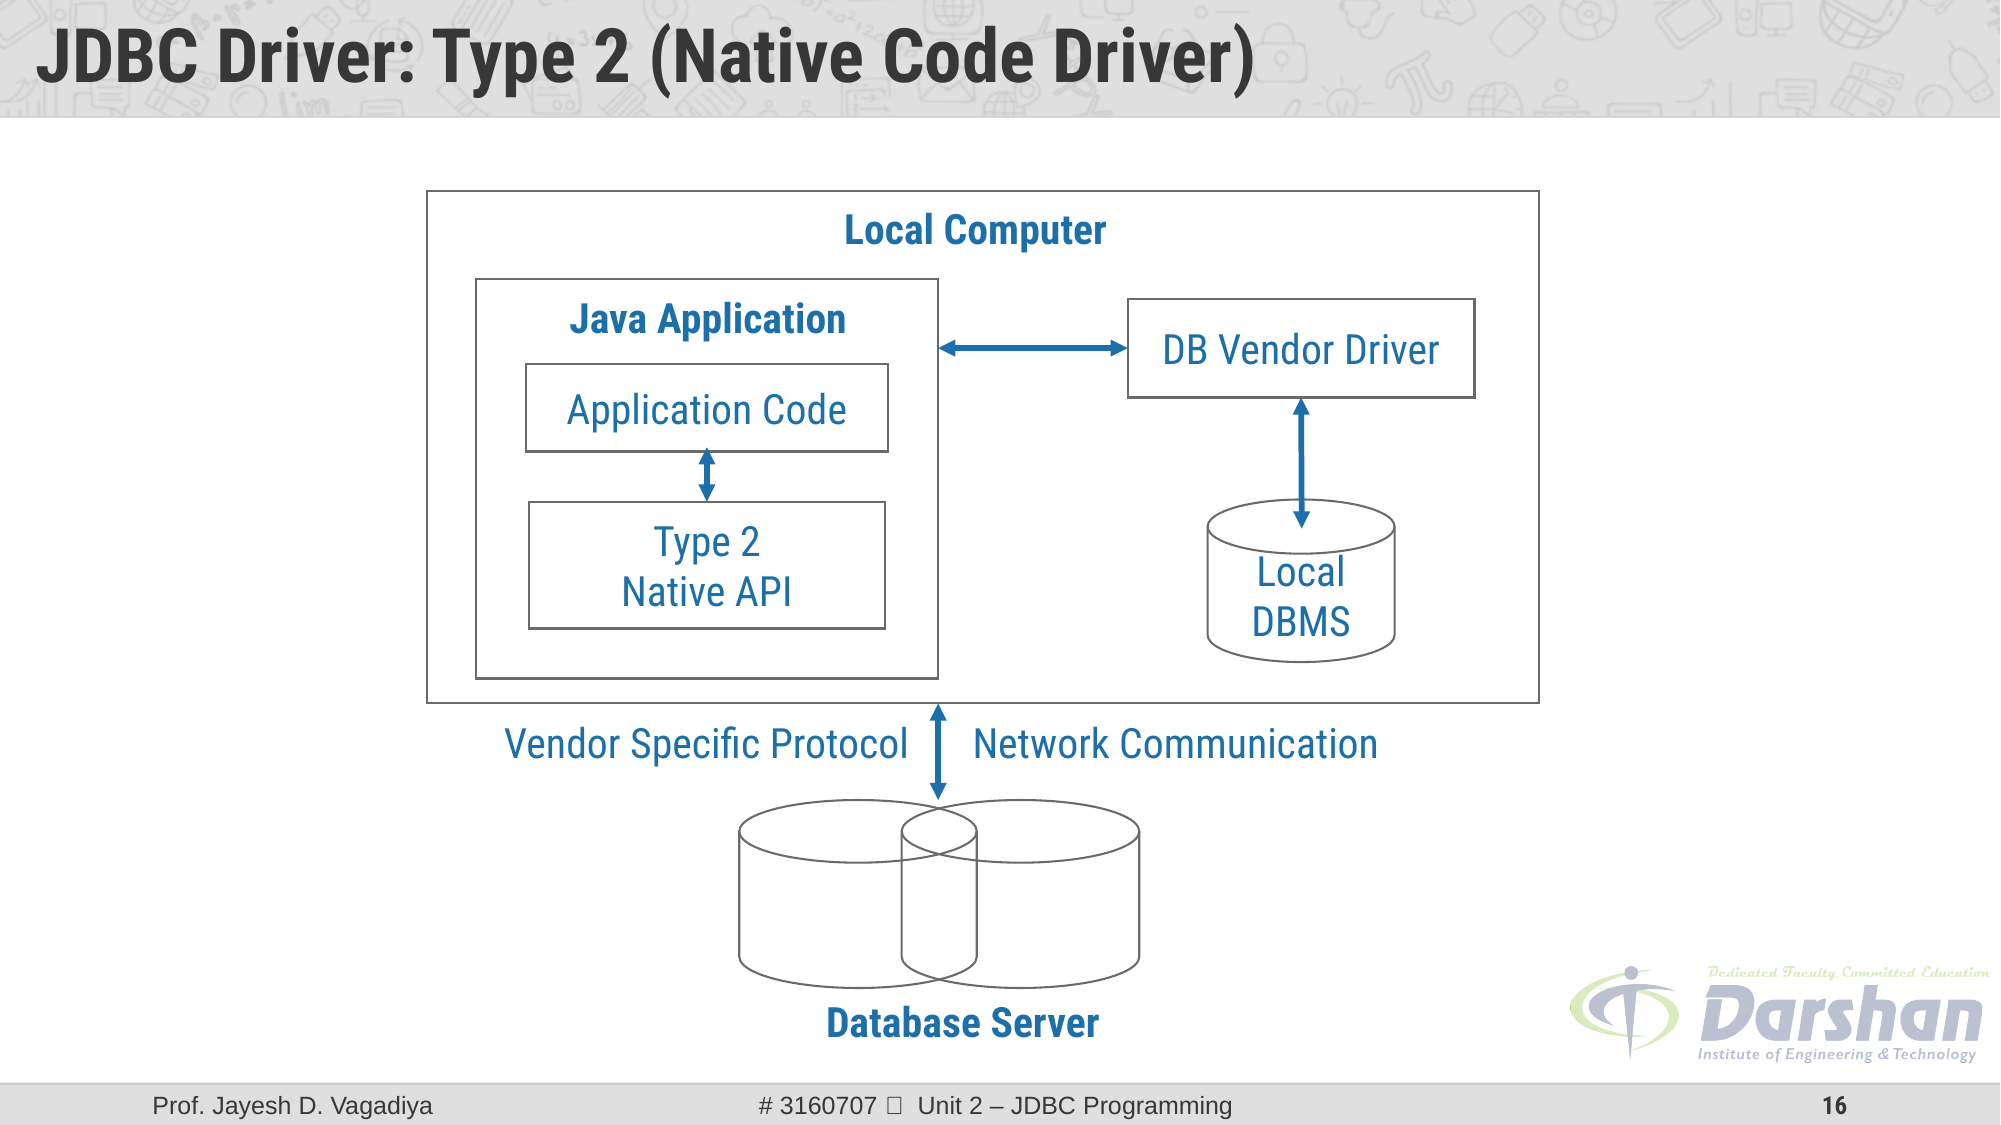

# JDBC Driver: Type 2 (Native Code Driver)

Local Computer

Java Application
DB Vendor Driver
Application Code
Local DBMS
Type 2
Native API
Vendor Specific Protocol
Network Communication

Database Server